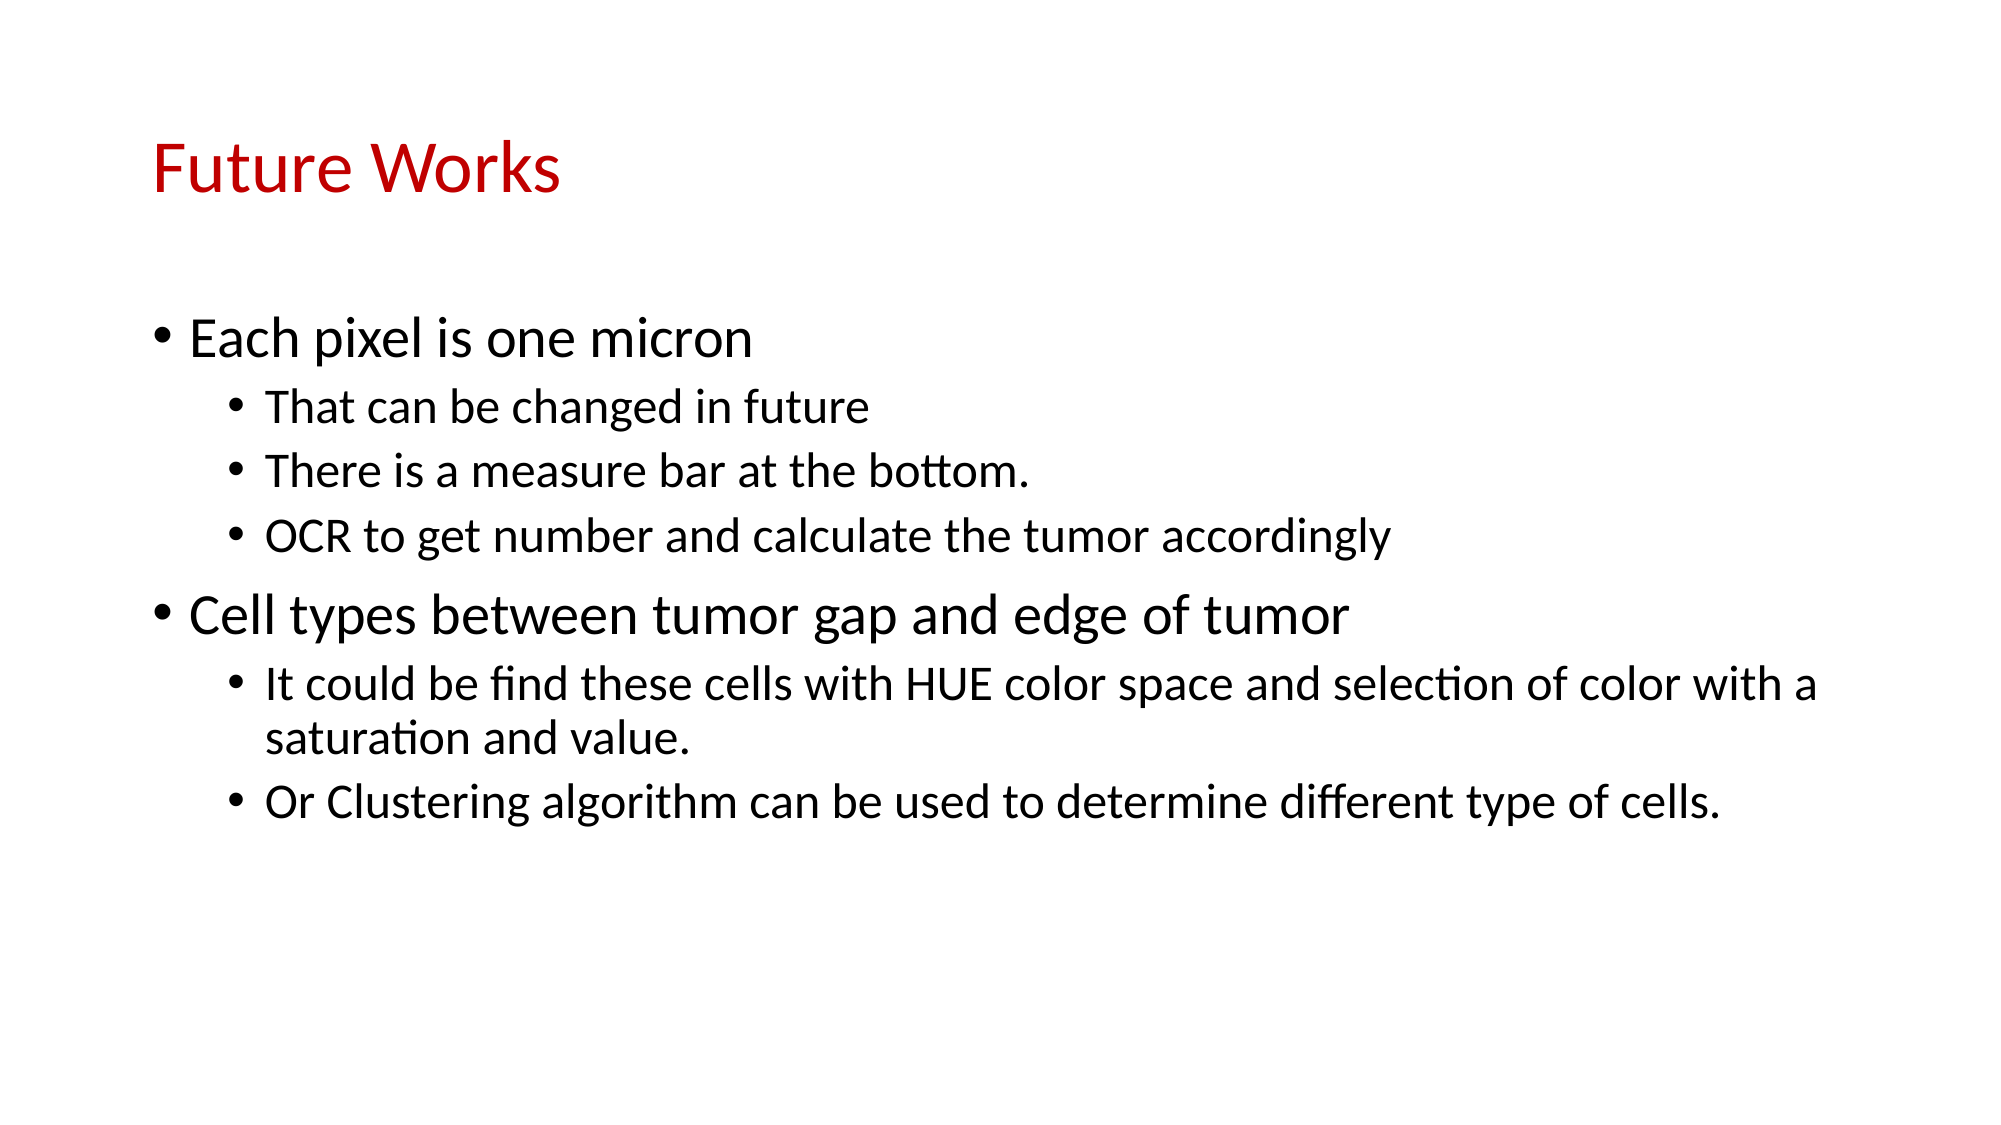

# Future Works
Each pixel is one micron
That can be changed in future
There is a measure bar at the bottom.
OCR to get number and calculate the tumor accordingly
Cell types between tumor gap and edge of tumor
It could be find these cells with HUE color space and selection of color with a saturation and value.
Or Clustering algorithm can be used to determine different type of cells.